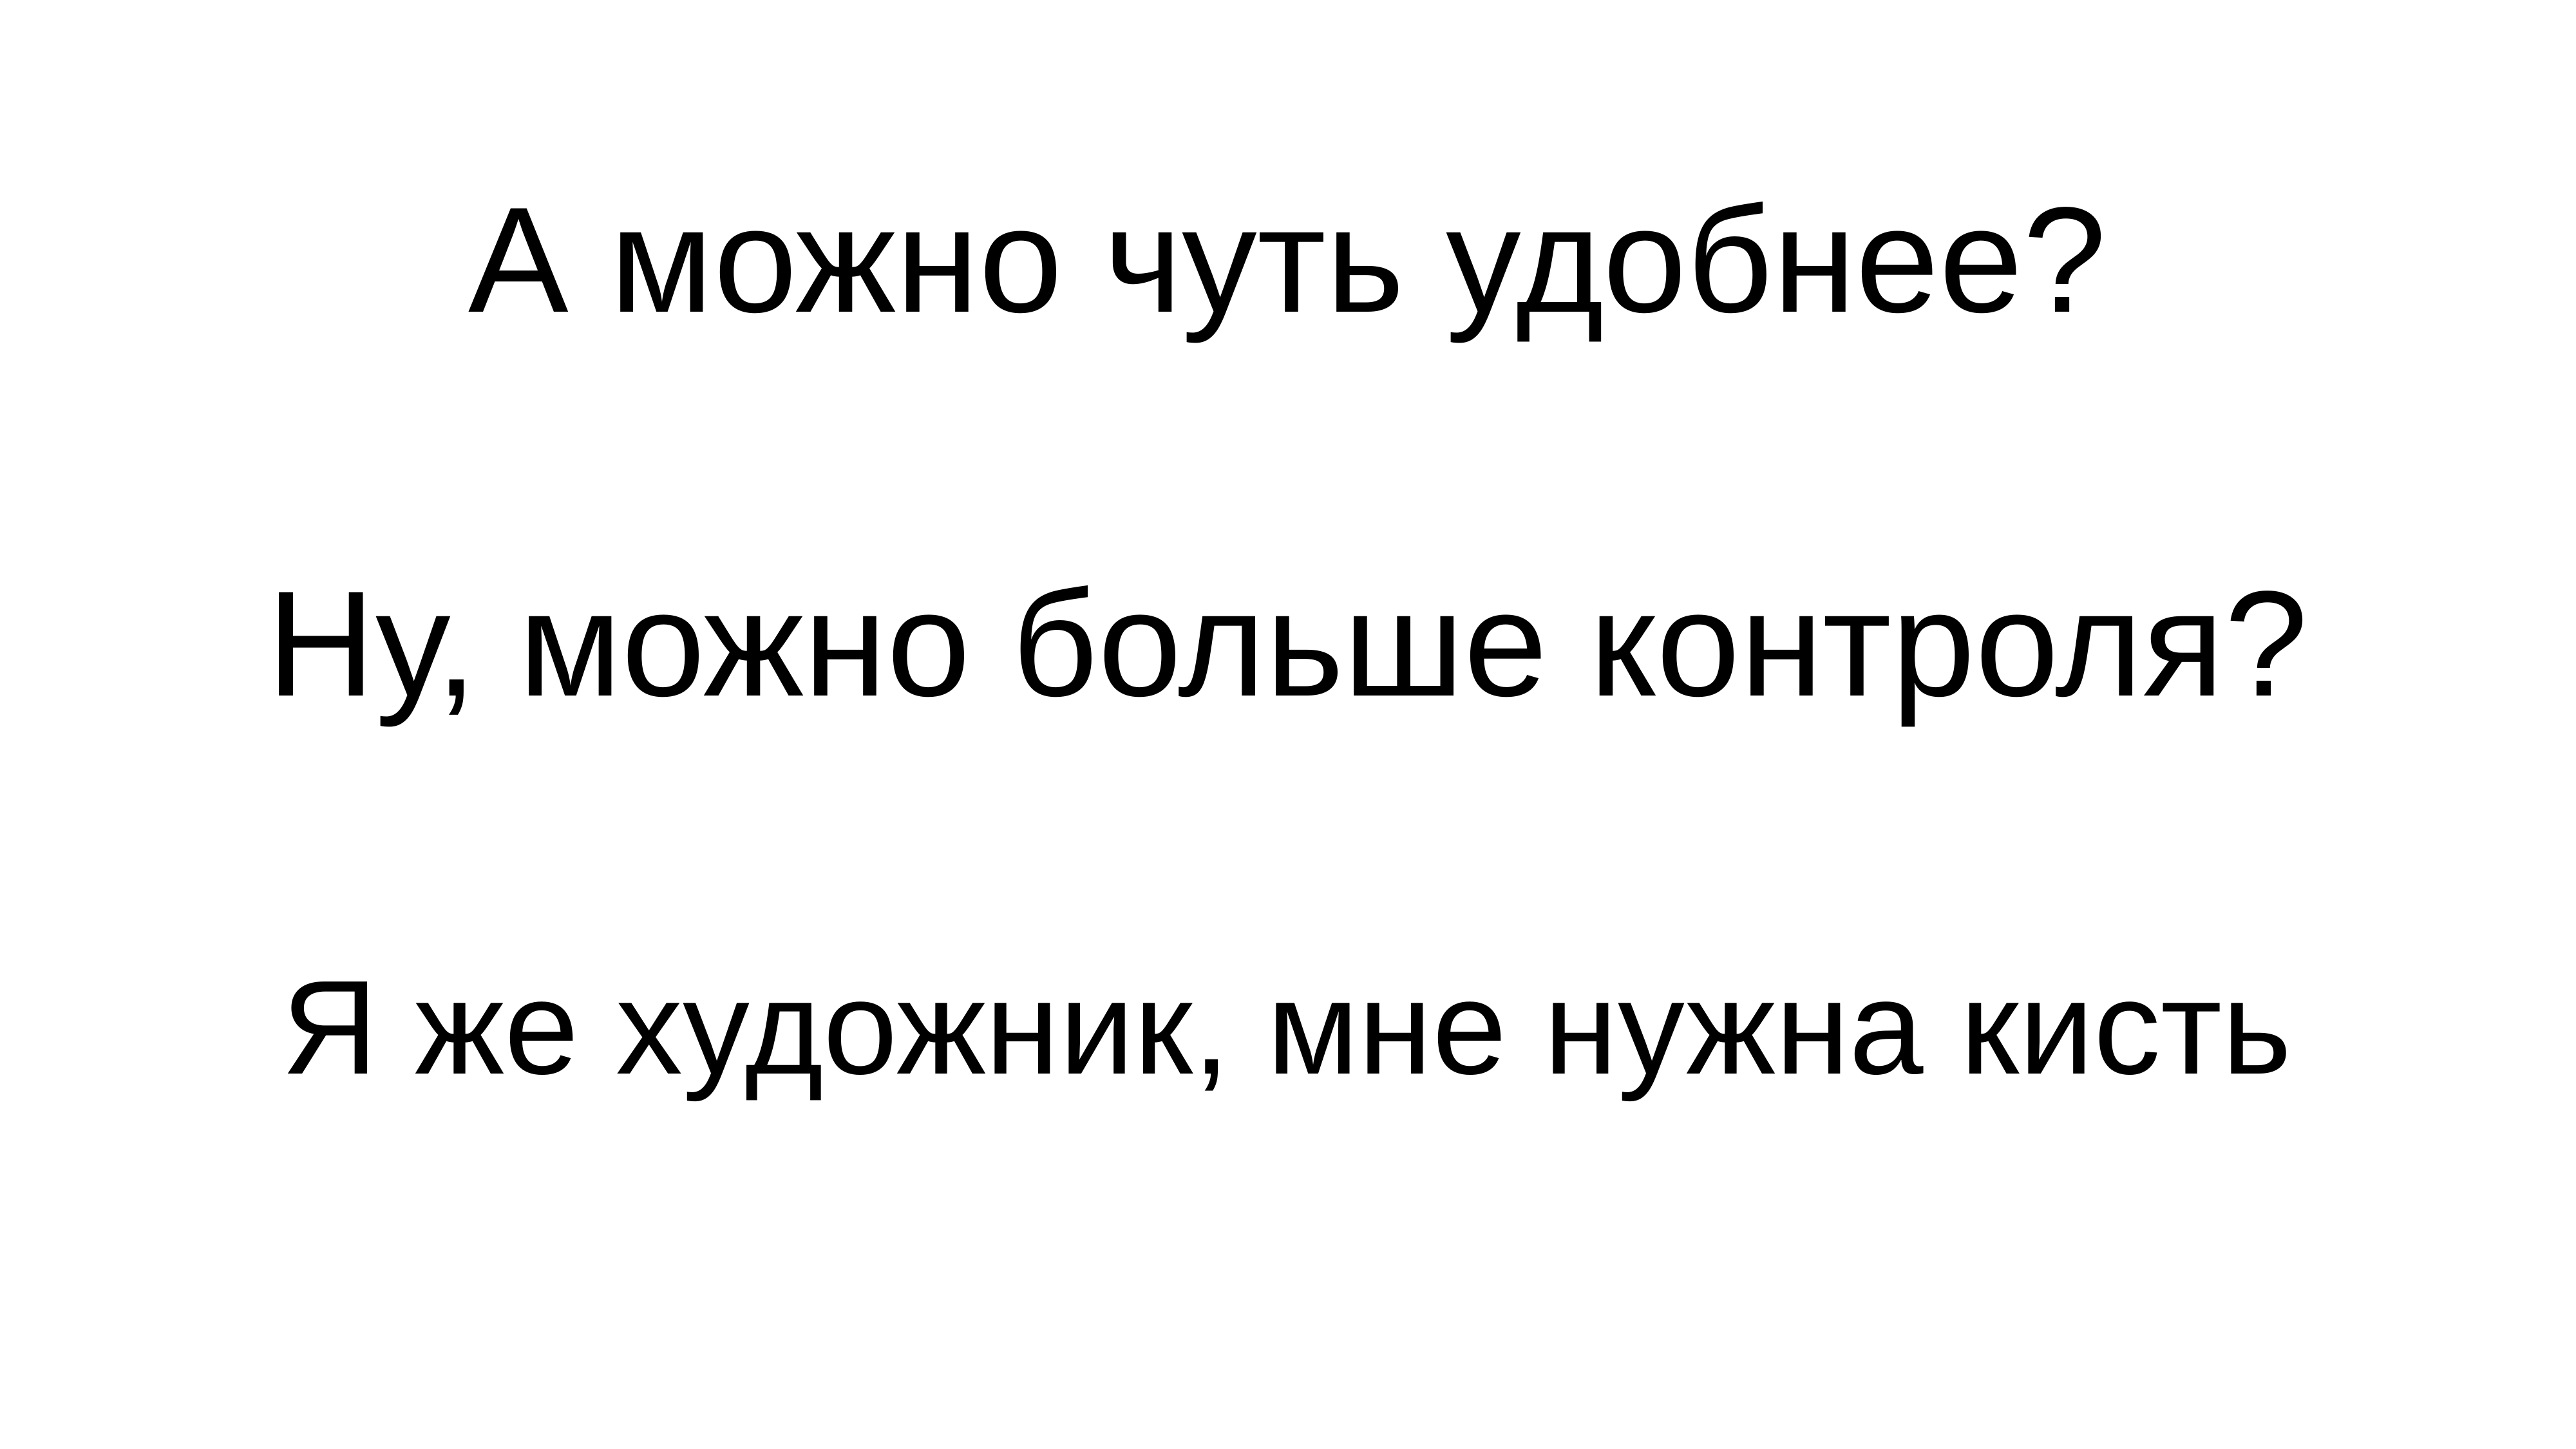

# А можно чуть удобнее?
Ну, можно больше контроля?
Я же художник, мне нужна кисть